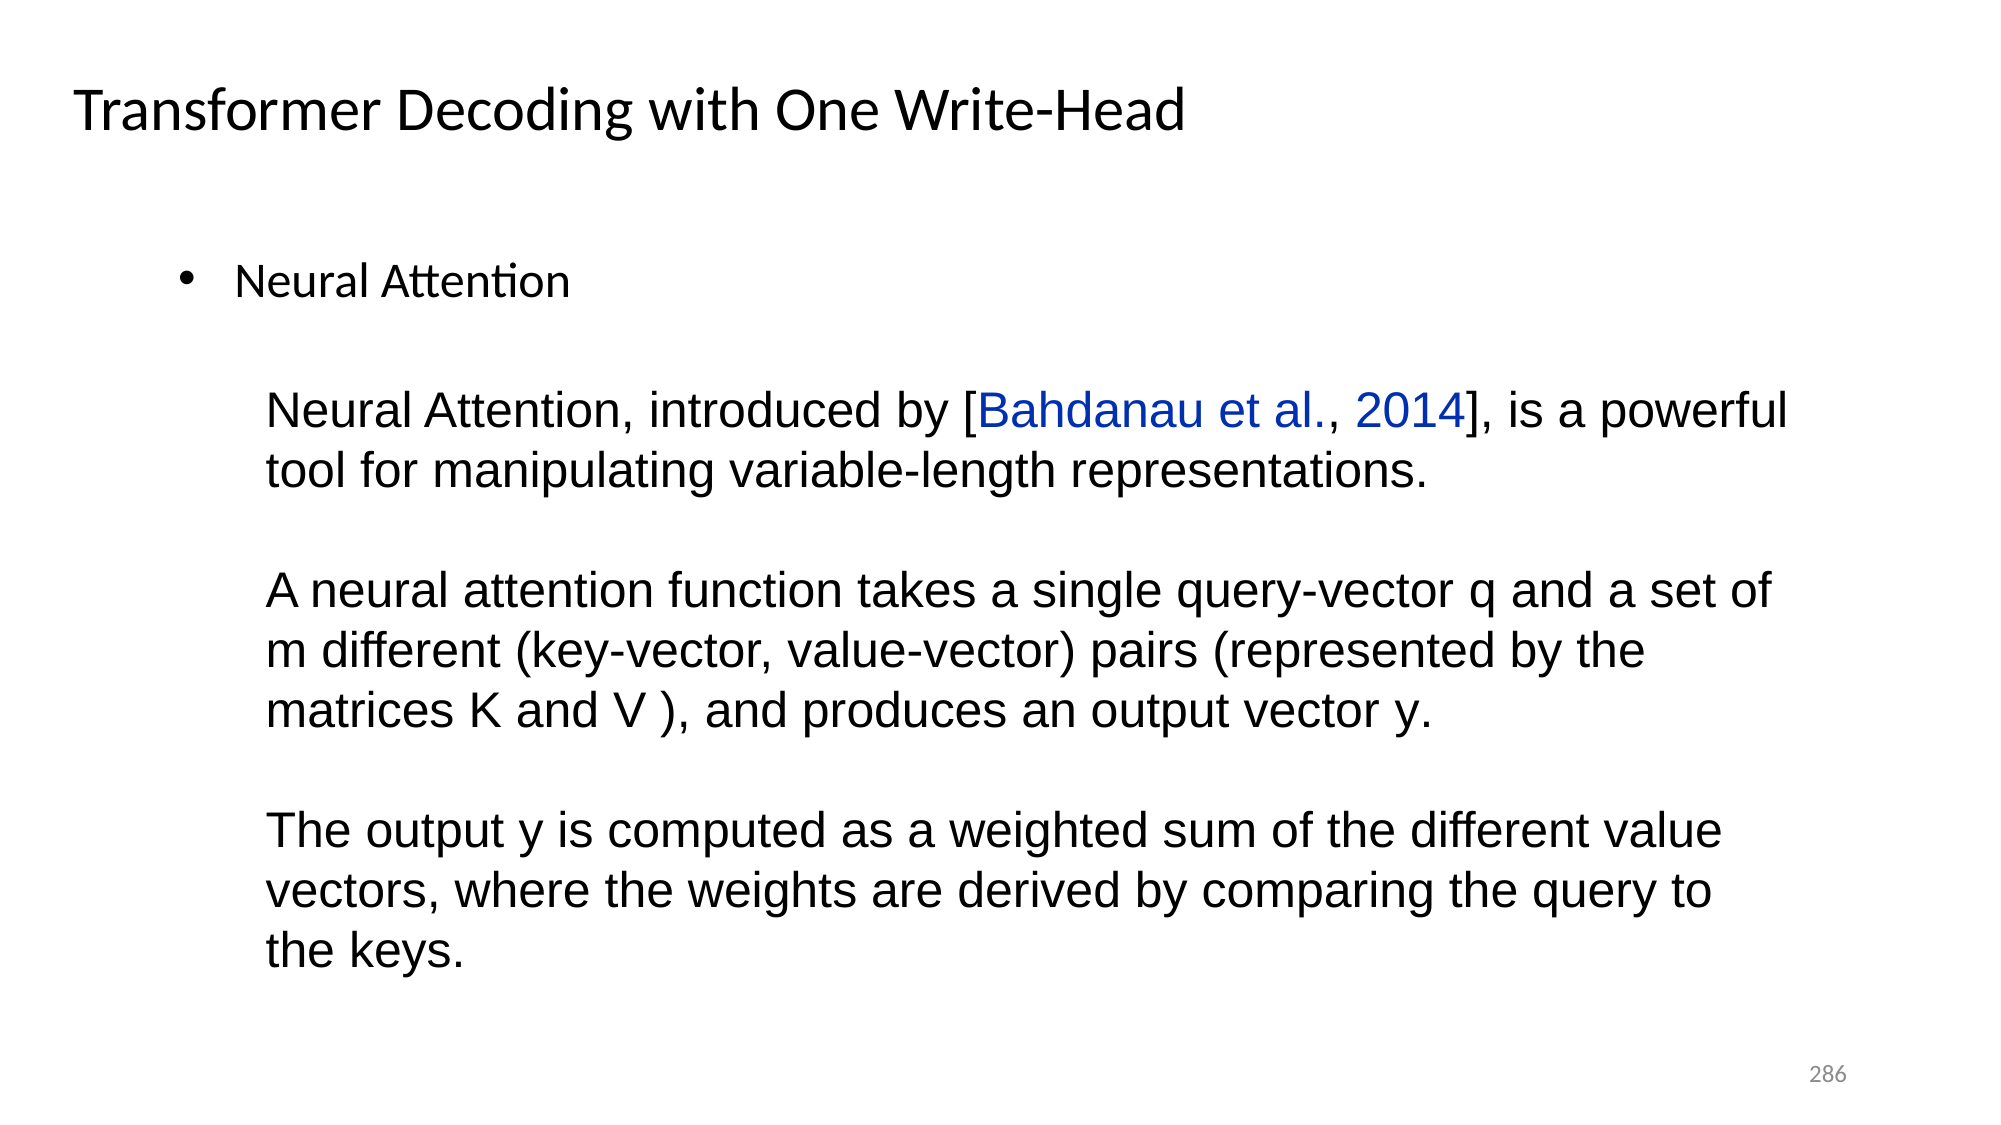

Transformer Decoding with One Write-Head
Neural Attention

Neural Attention, introduced by [Bahdanau et al., 2014], is a powerful tool for manipulating variable-length representations.

A neural attention function takes a single query-vector q and a set of m different (key-vector, value-vector) pairs (represented by the matrices K and V ), and produces an output vector y.

The output y is computed as a weighted sum of the different value vectors, where the weights are derived by comparing the query to the keys.
286